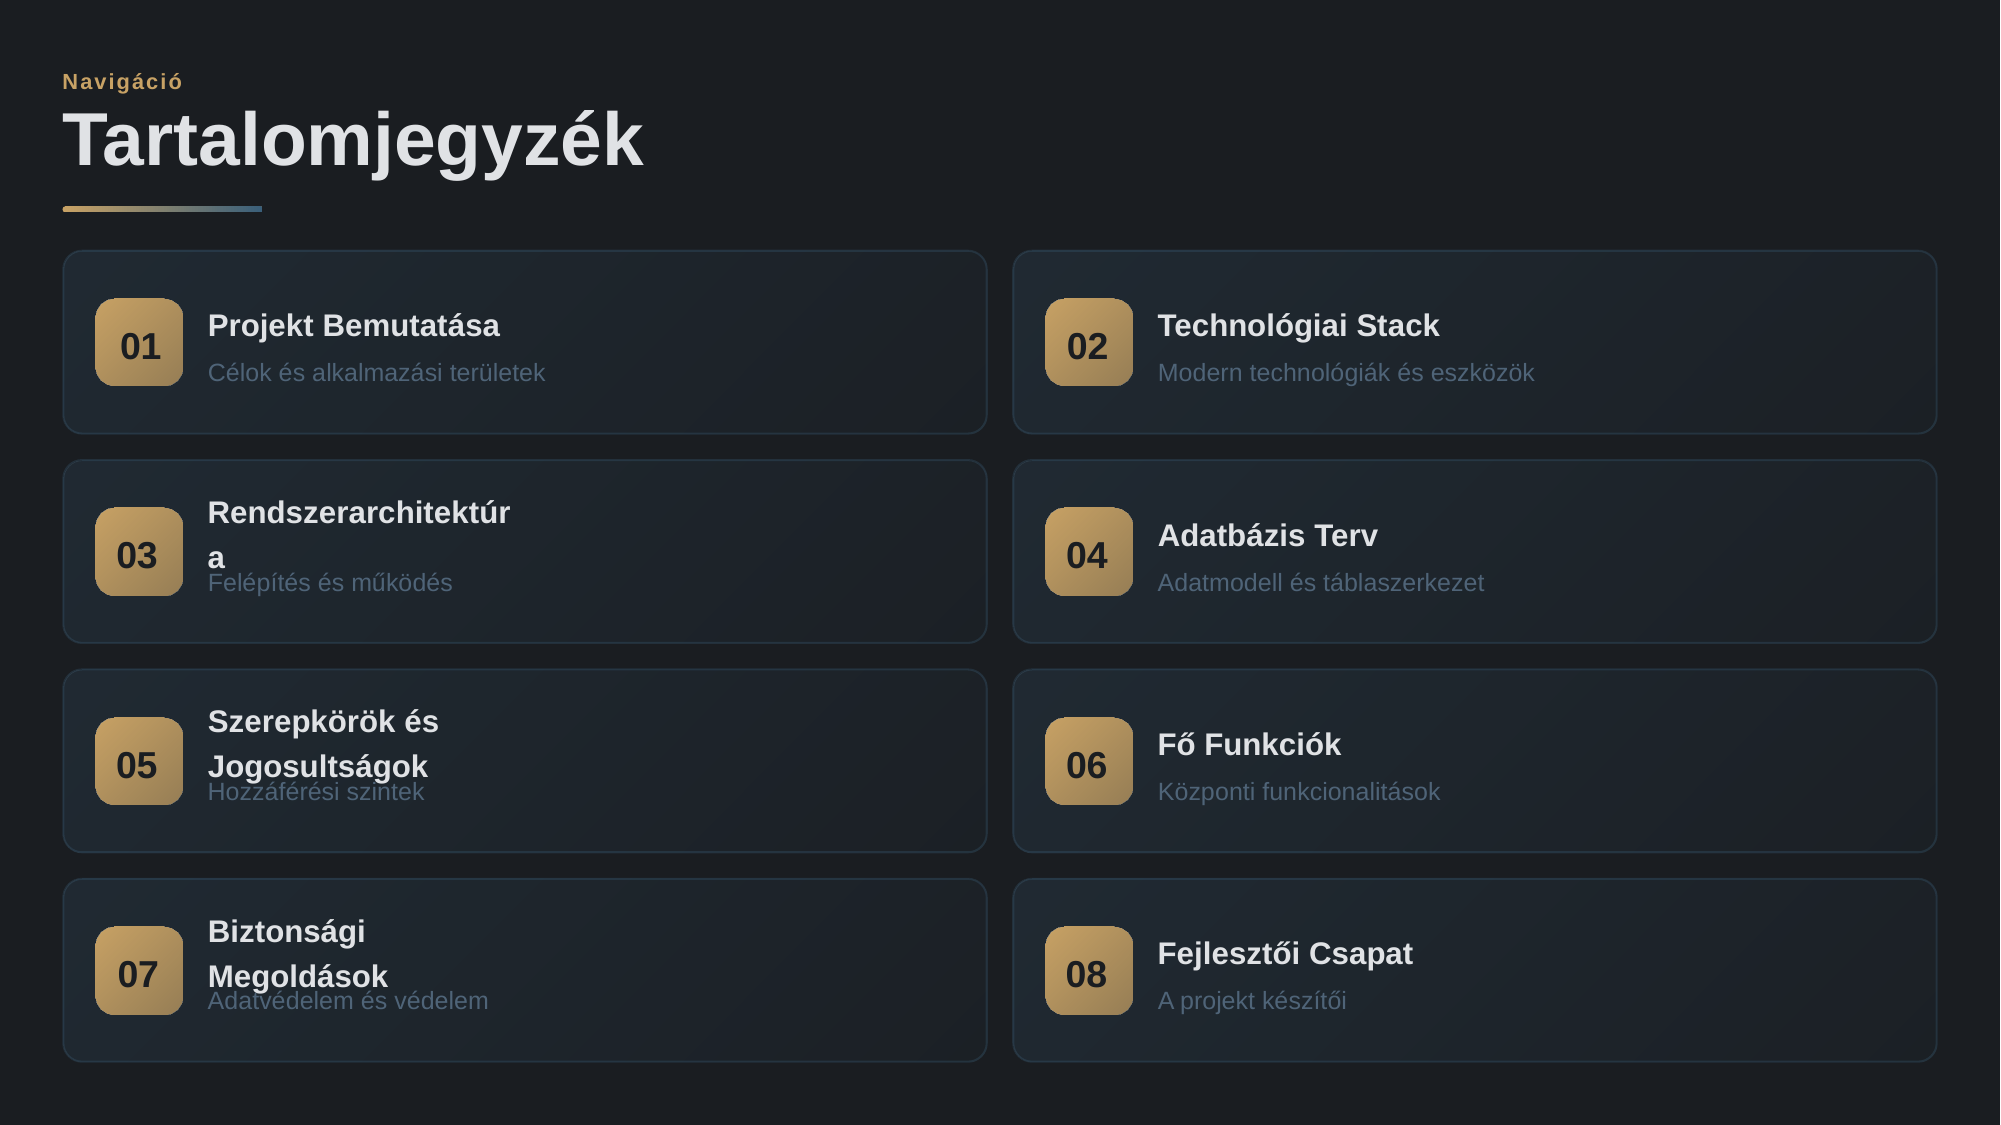

Navigáció
Tartalomjegyzék

Projekt Bemutatása

Technológiai Stack
01
02
Célok és alkalmazási területek
Modern technológiák és eszközök

Rendszerarchitektúra

Adatbázis Terv
03
04
Felépítés és működés
Adatmodell és táblaszerkezet

Szerepkörök és Jogosultságok

Fő Funkciók
05
06
Hozzáférési szintek
Központi funkcionalitások

Biztonsági Megoldások

Fejlesztői Csapat
07
08
Adatvédelem és védelem
A projekt készítői